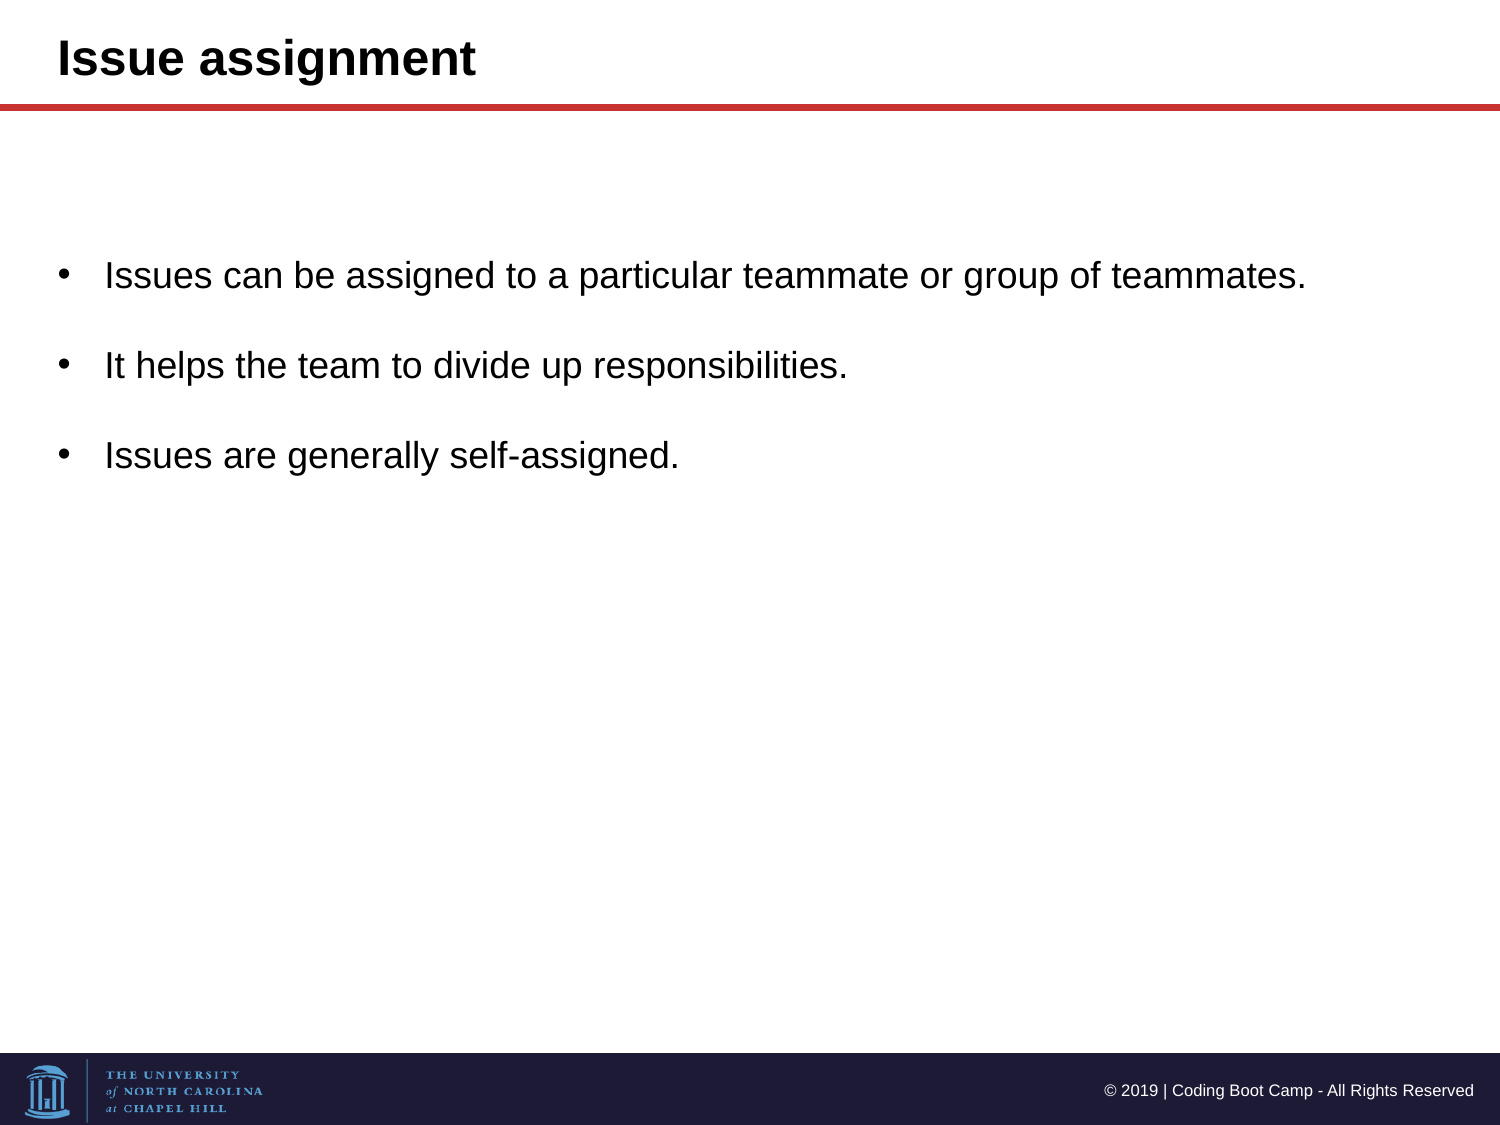

Issue assignment
Issues can be assigned to a particular teammate or group of teammates.

It helps the team to divide up responsibilities.

Issues are generally self-assigned.